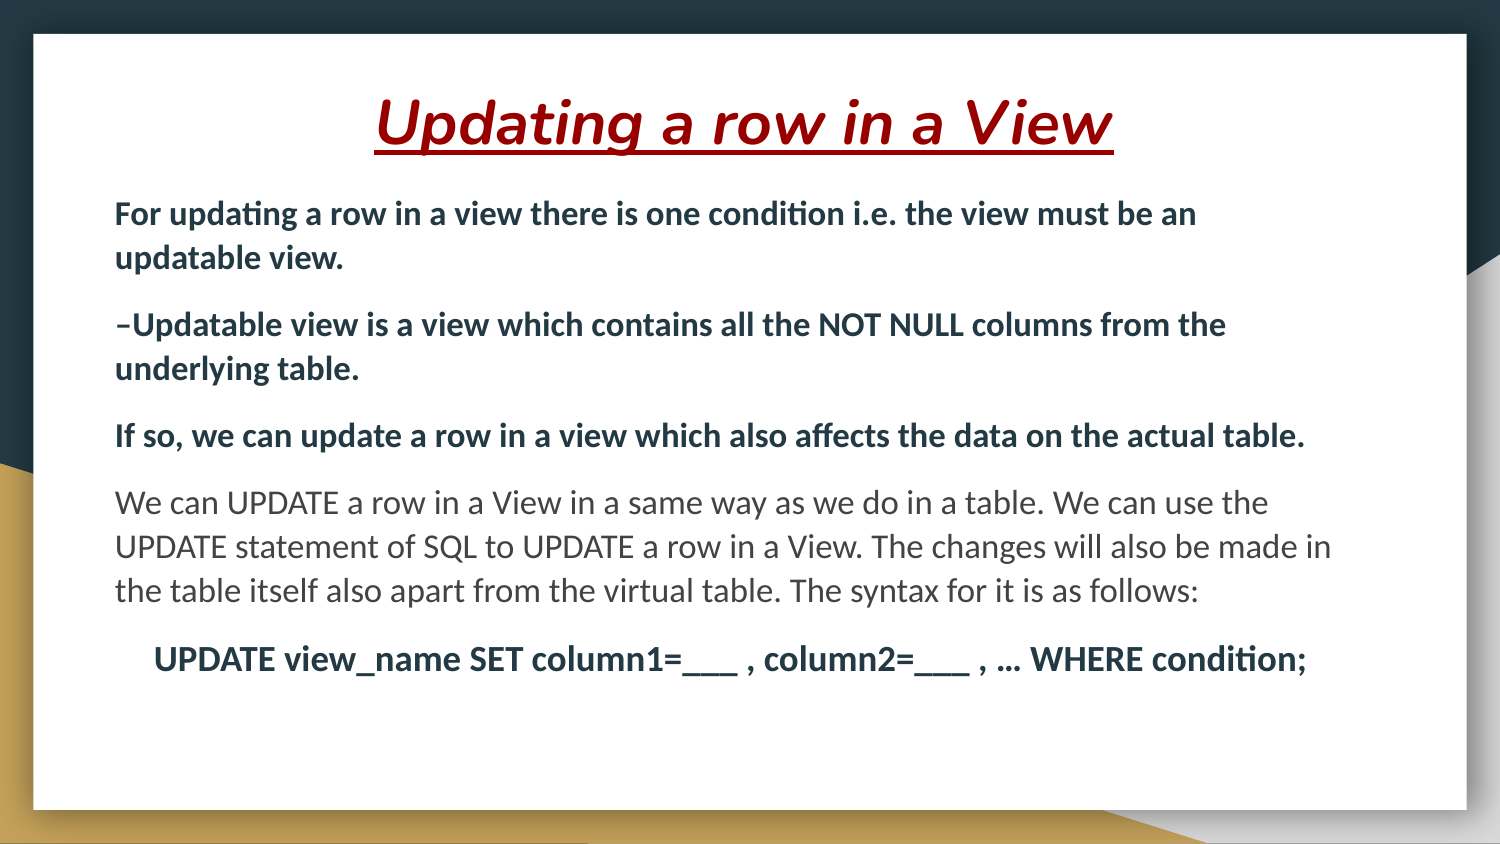

# Updating a row in a View
For updating a row in a view there is one condition i.e. the view must be an updatable view.
–Updatable view is a view which contains all the NOT NULL columns from the   underlying table.
If so, we can update a row in a view which also affects the data on the actual table.
We can UPDATE a row in a View in a same way as we do in a table. We can use the UPDATE statement of SQL to UPDATE a row in a View. The changes will also be made in the table itself also apart from the virtual table. The syntax for it is as follows:
     UPDATE view_name SET column1=___ , column2=___ , … WHERE condition;